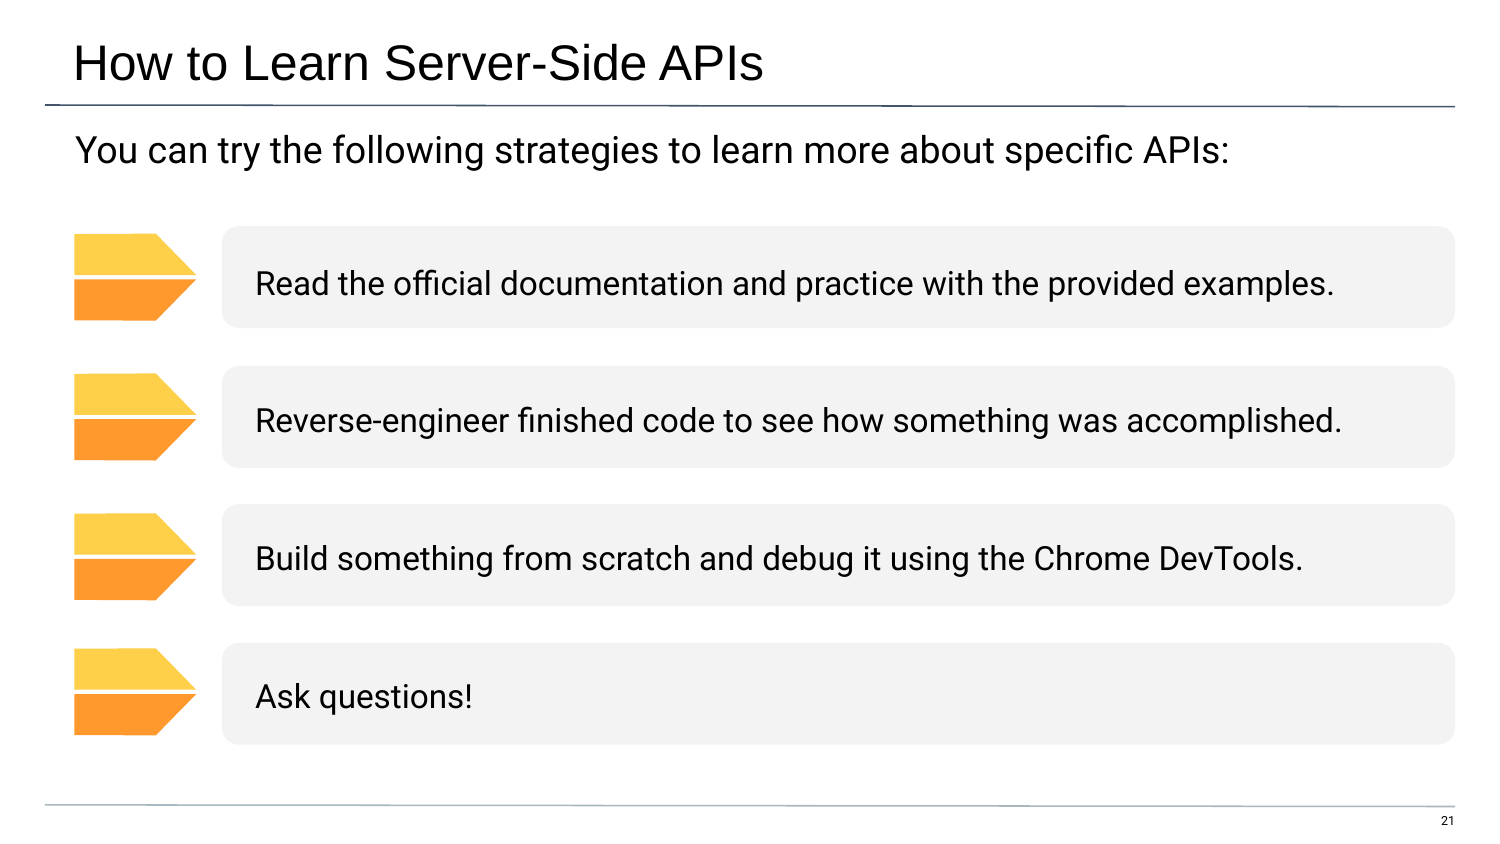

# How to Learn Server-Side APIs

You can try the following strategies to learn more about specific APIs:
Read the official documentation and practice with the provided examples.
Reverse-engineer finished code to see how something was accomplished.
Build something from scratch and debug it using the Chrome DevTools.
Ask questions!